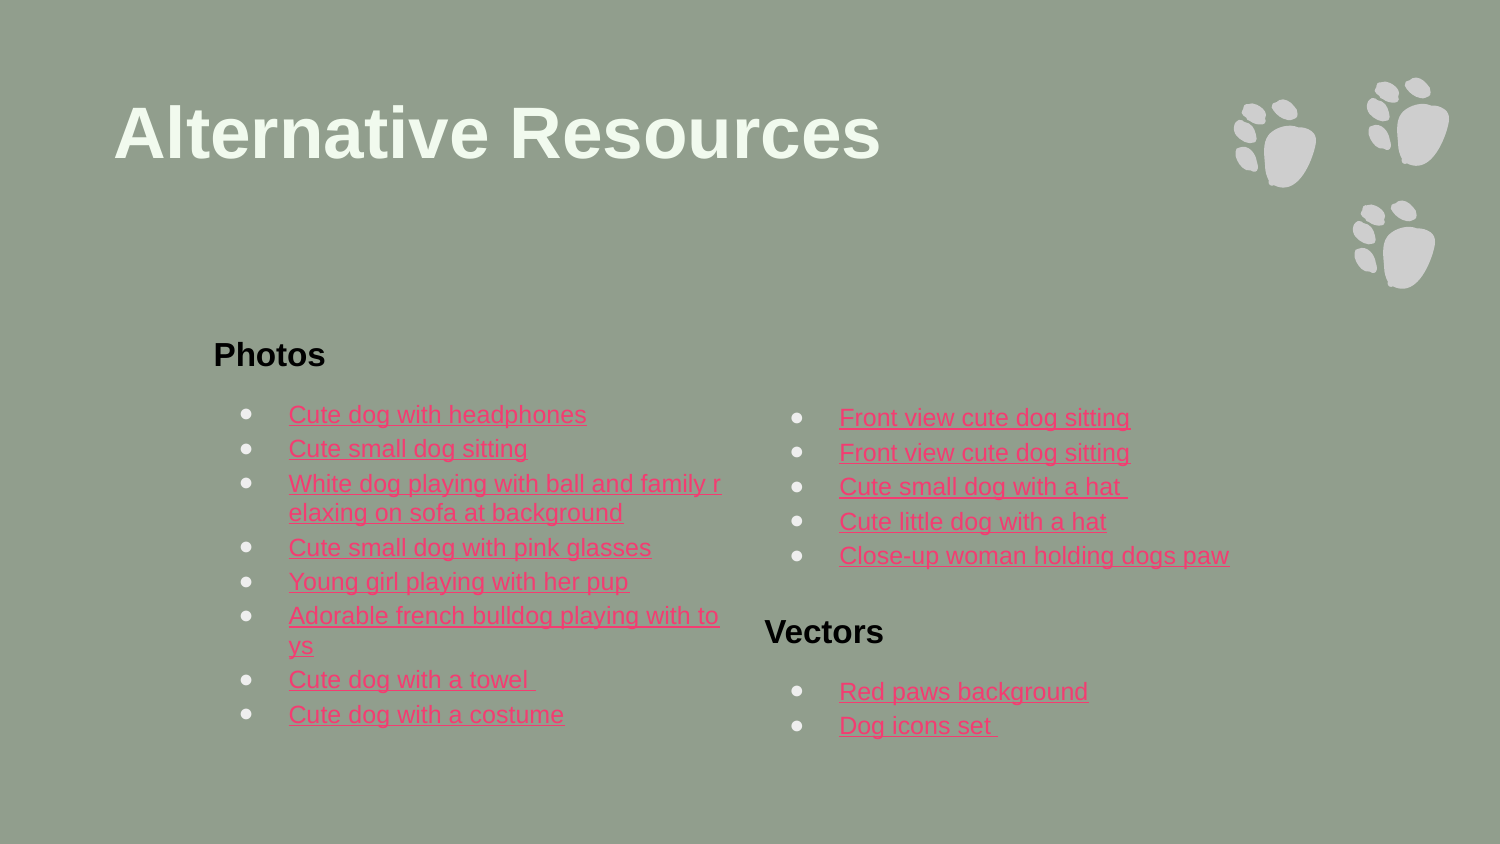

# Alternative Resources
Photos
Cute dog with headphones
Cute small dog sitting
White dog playing with ball and family relaxing on sofa at background
Cute small dog with pink glasses
Young girl playing with her pup
Adorable french bulldog playing with toys
Cute dog with a towel
Cute dog with a costume

Front view cute dog sitting
Front view cute dog sitting
Cute small dog with a hat
Cute little dog with a hat
Close-up woman holding dogs paw

Vectors
Red paws background
Dog icons set